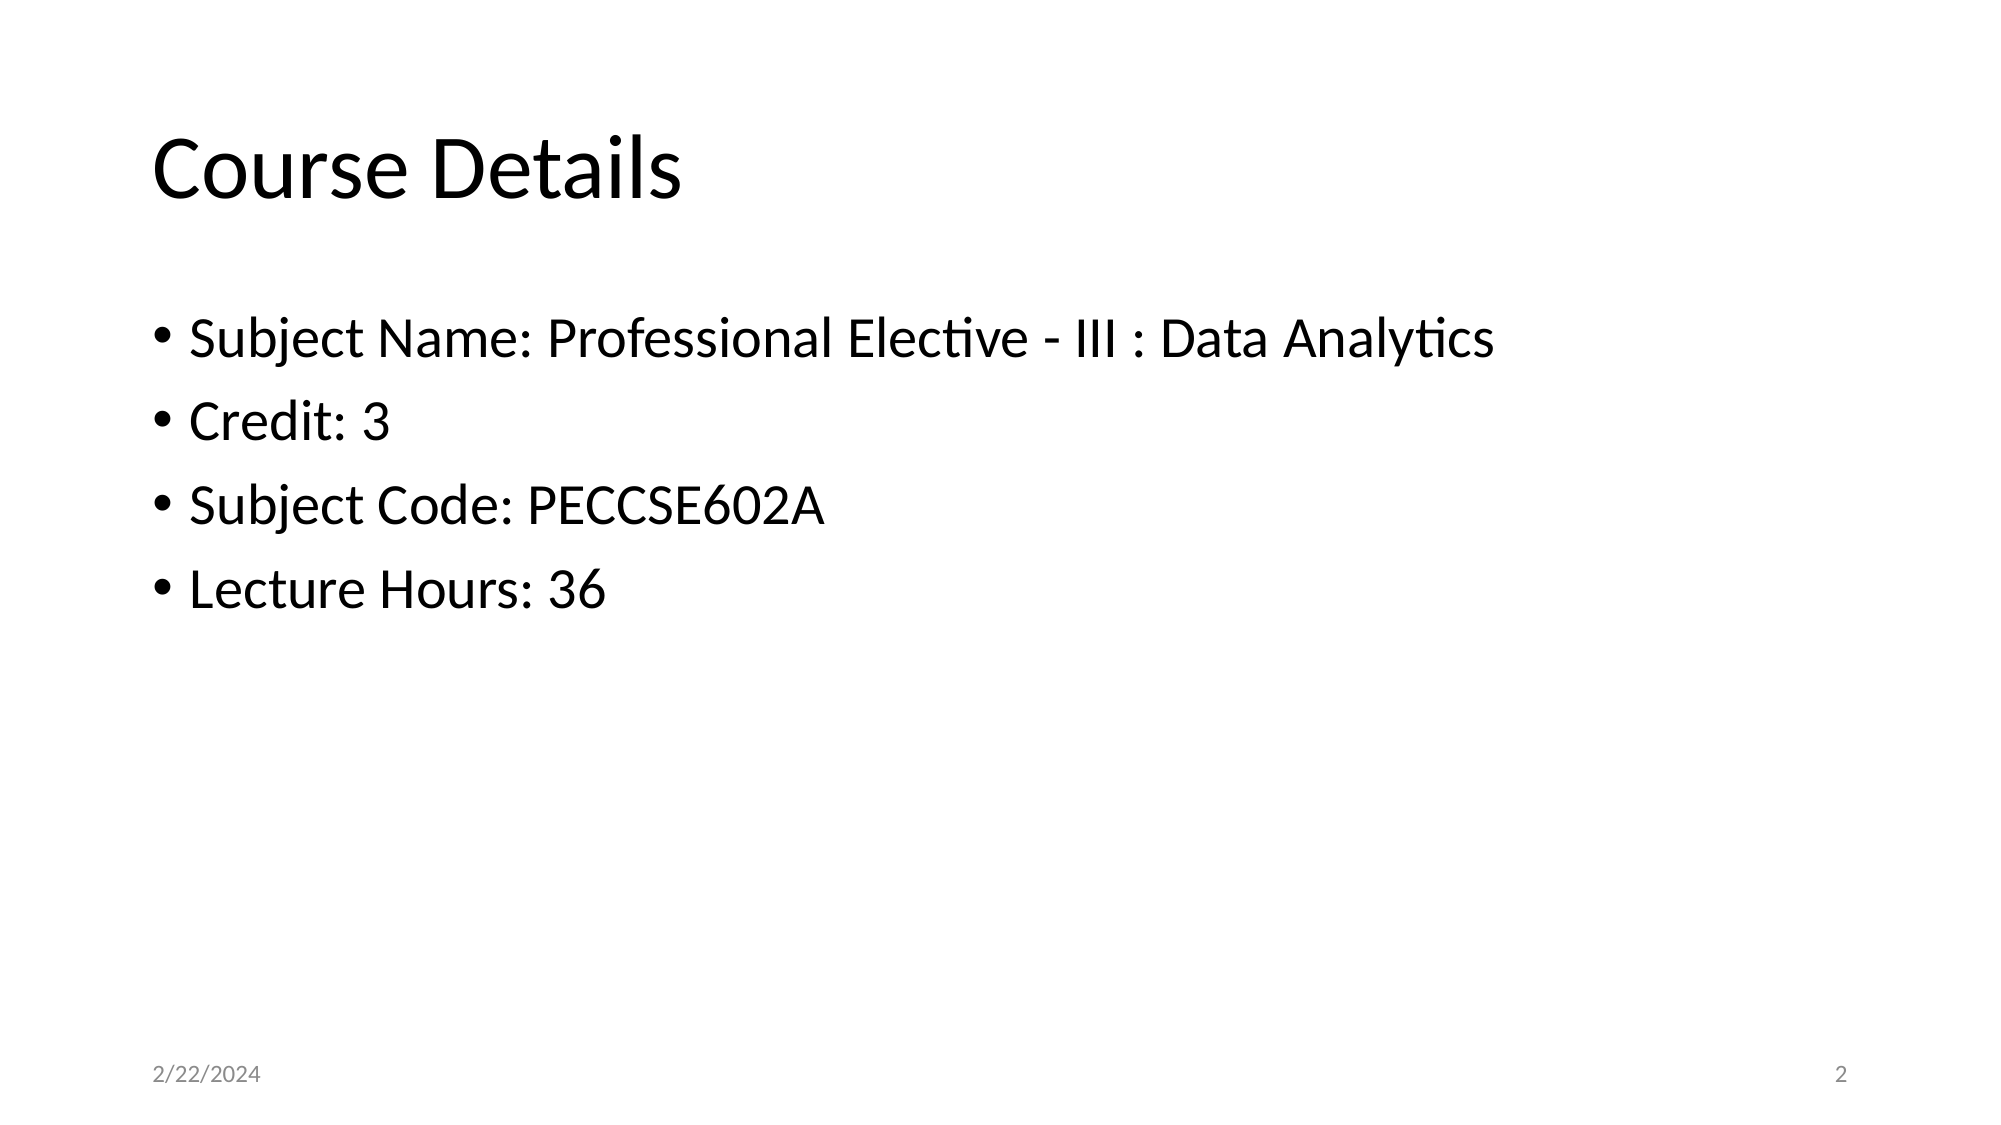

# Course Details
Subject Name: Professional Elective - III : Data Analytics
Credit: 3
Subject Code: PECCSE602A
Lecture Hours: 36
2/22/2024
2